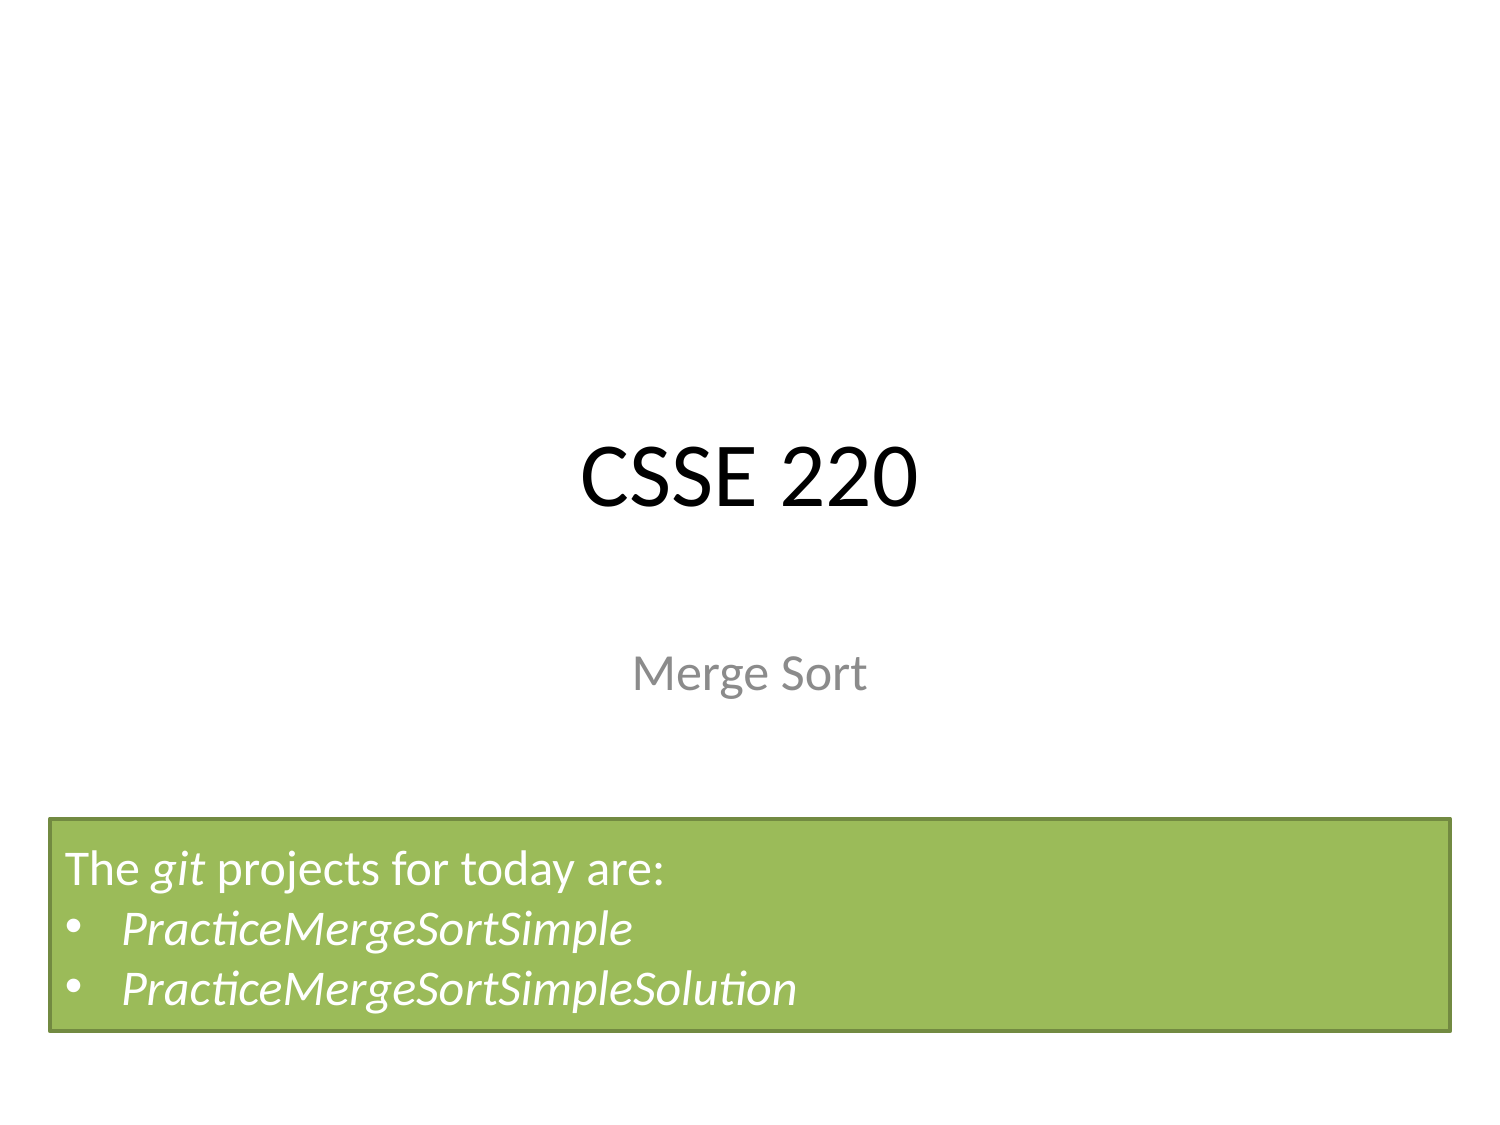

# CSSE 220
Merge Sort

The git projects for today are:
PracticeMergeSortSimple
PracticeMergeSortSimpleSolution